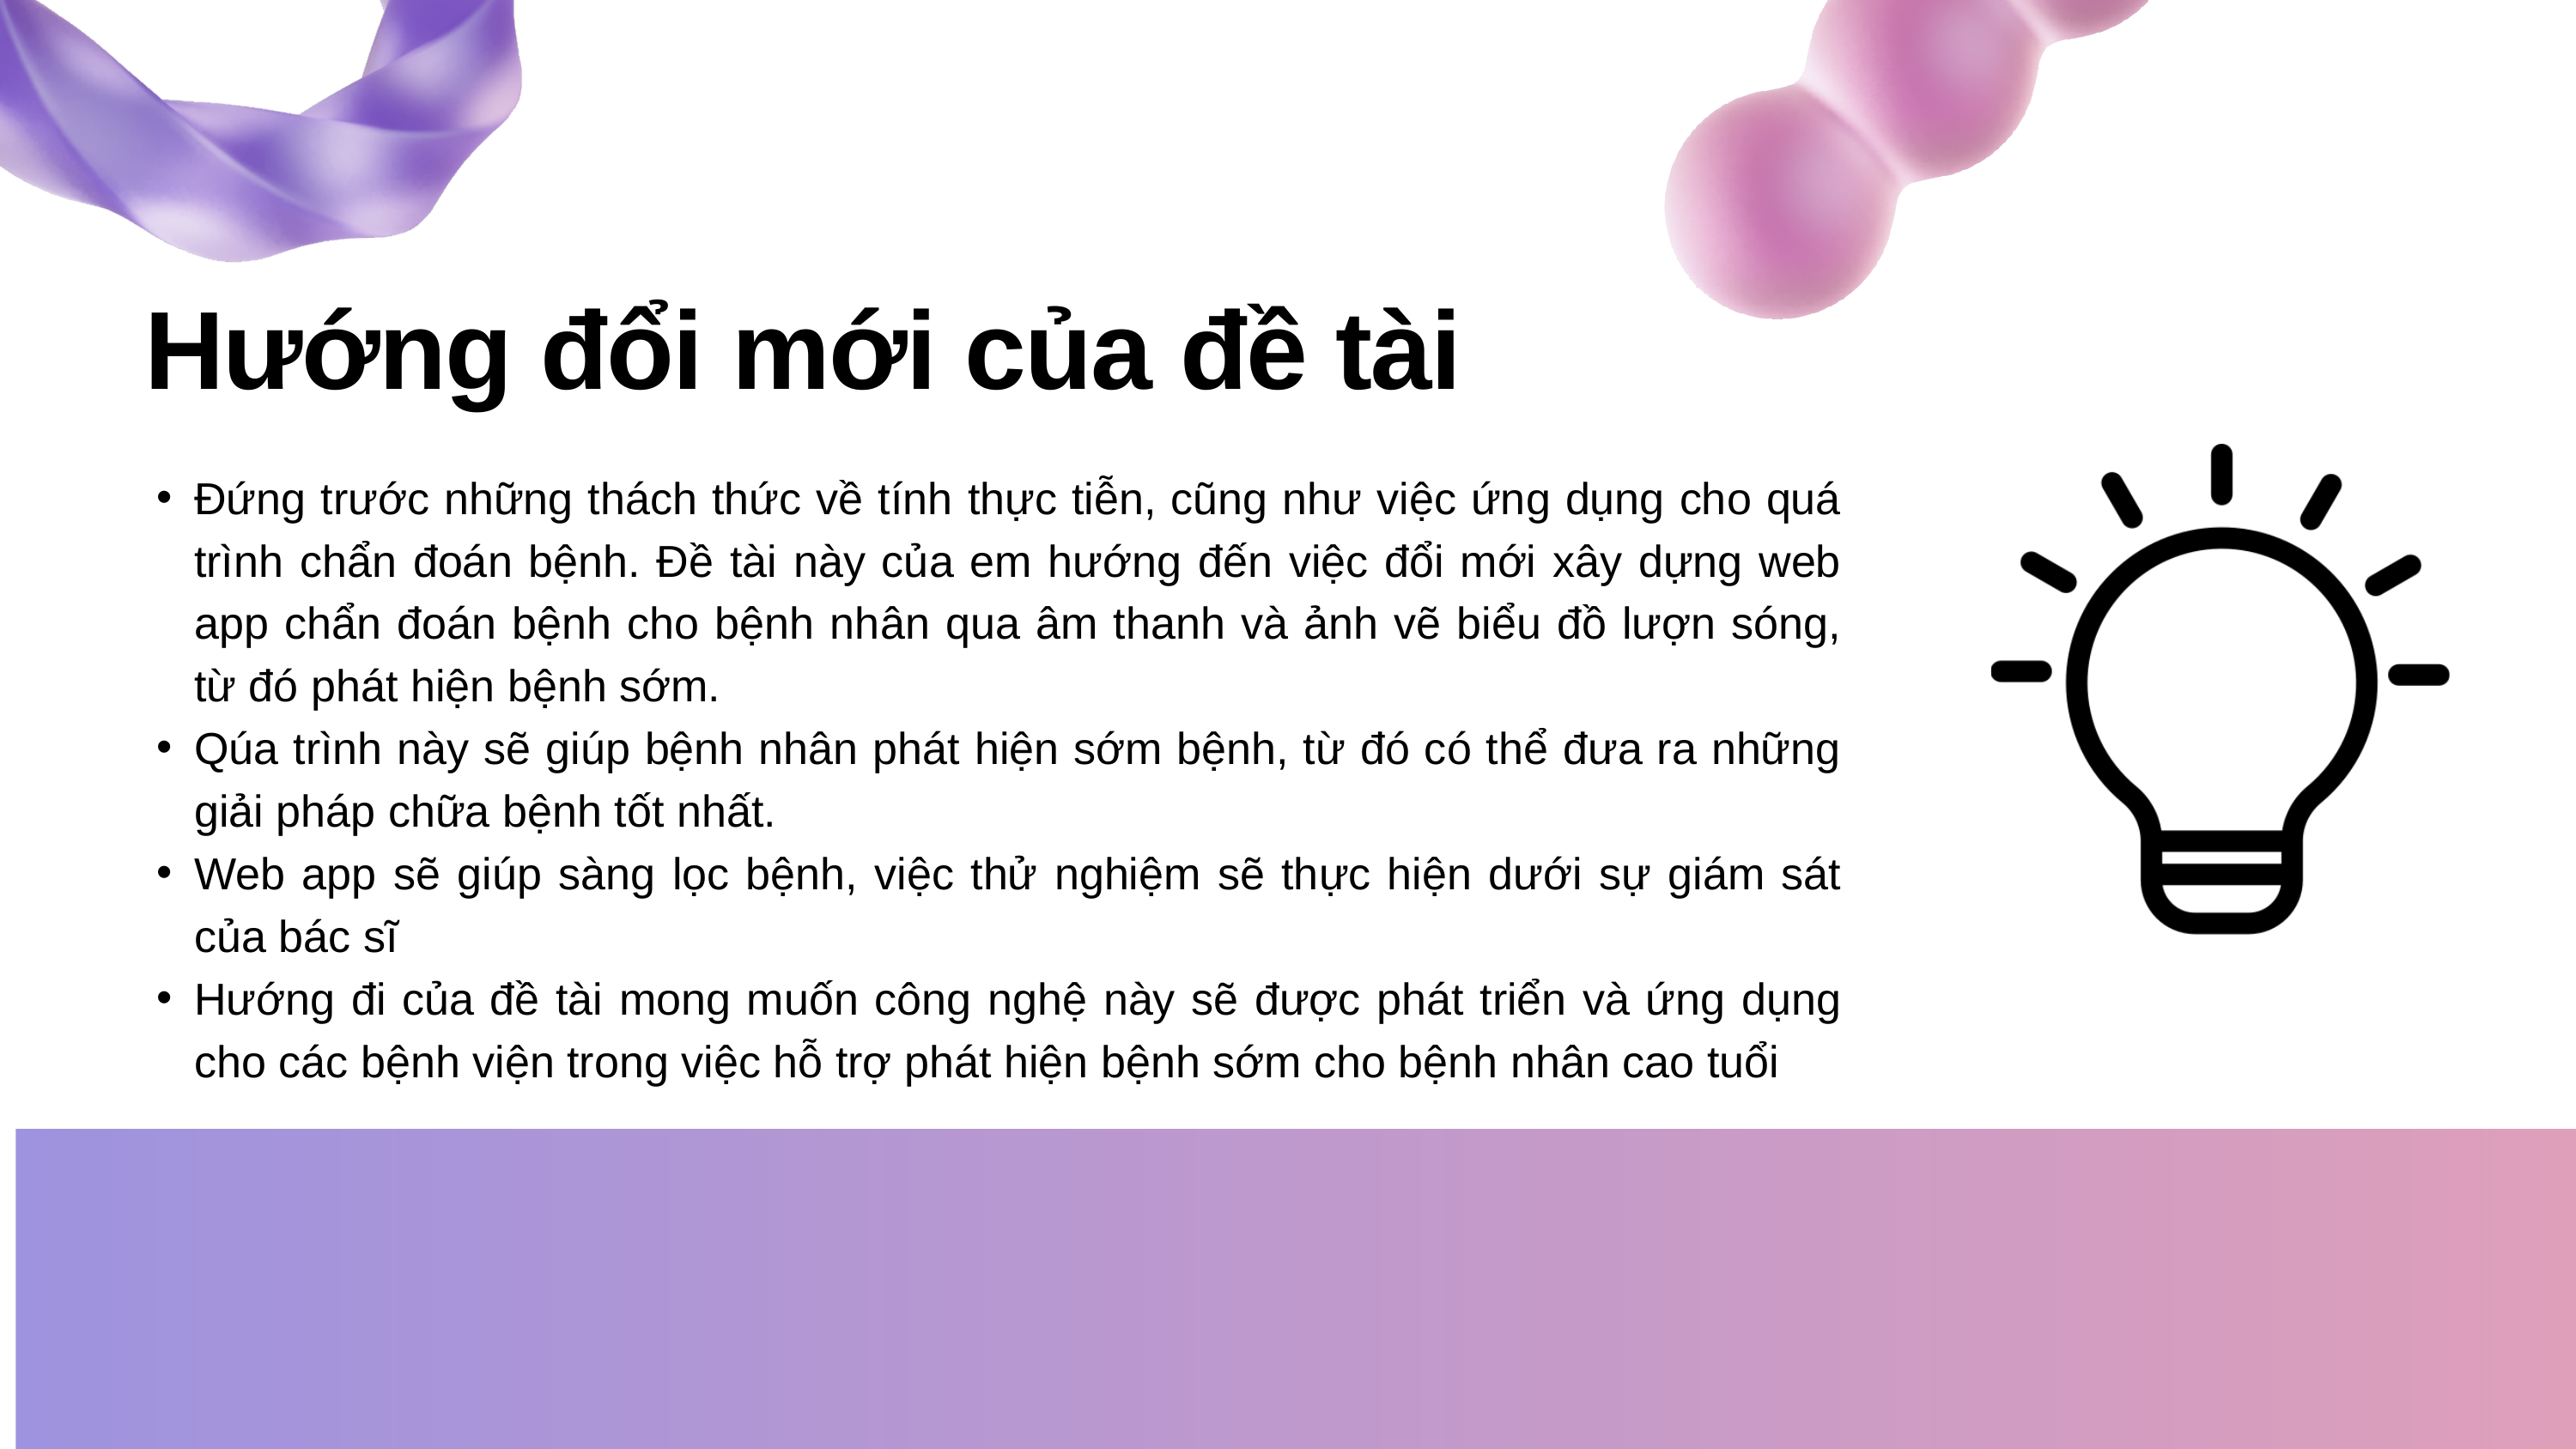

Hướng đổi mới của đề tài

Đứng trước những thách thức về tính thực tiễn, cũng như việc ứng dụng cho quá trình chẩn đoán bệnh. Đề tài này của em hướng đến việc đổi mới xây dựng web app chẩn đoán bệnh cho bệnh nhân qua âm thanh và ảnh vẽ biểu đồ lượn sóng, từ đó phát hiện bệnh sớm.
Qúa trình này sẽ giúp bệnh nhân phát hiện sớm bệnh, từ đó có thể đưa ra những giải pháp chữa bệnh tốt nhất.
Web app sẽ giúp sàng lọc bệnh, việc thử nghiệm sẽ thực hiện dưới sự giám sát của bác sĩ
Hướng đi của đề tài mong muốn công nghệ này sẽ được phát triển và ứng dụng cho các bệnh viện trong việc hỗ trợ phát hiện bệnh sớm cho bệnh nhân cao tuổi